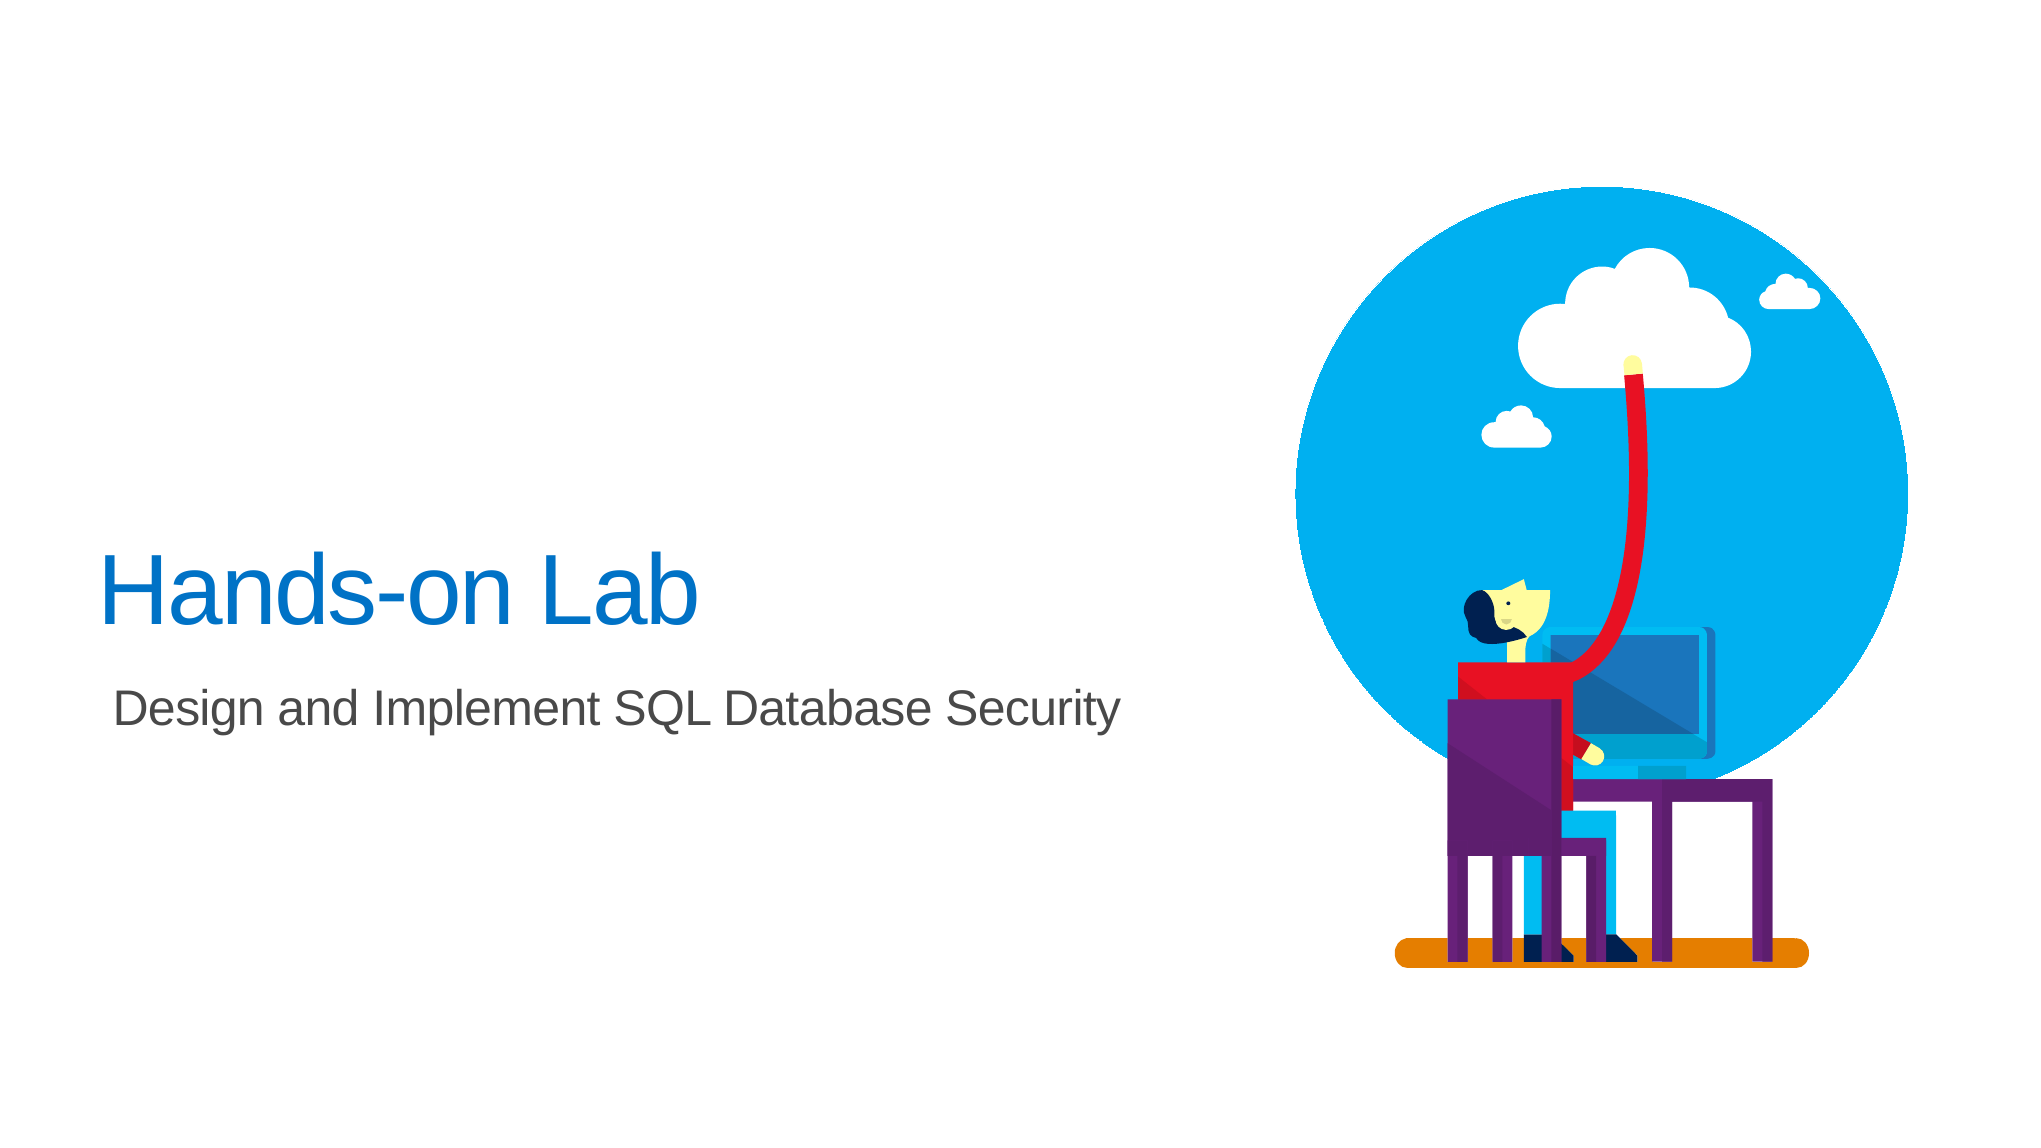

# Hands-on Lab
Design and Implement SQL Database Security